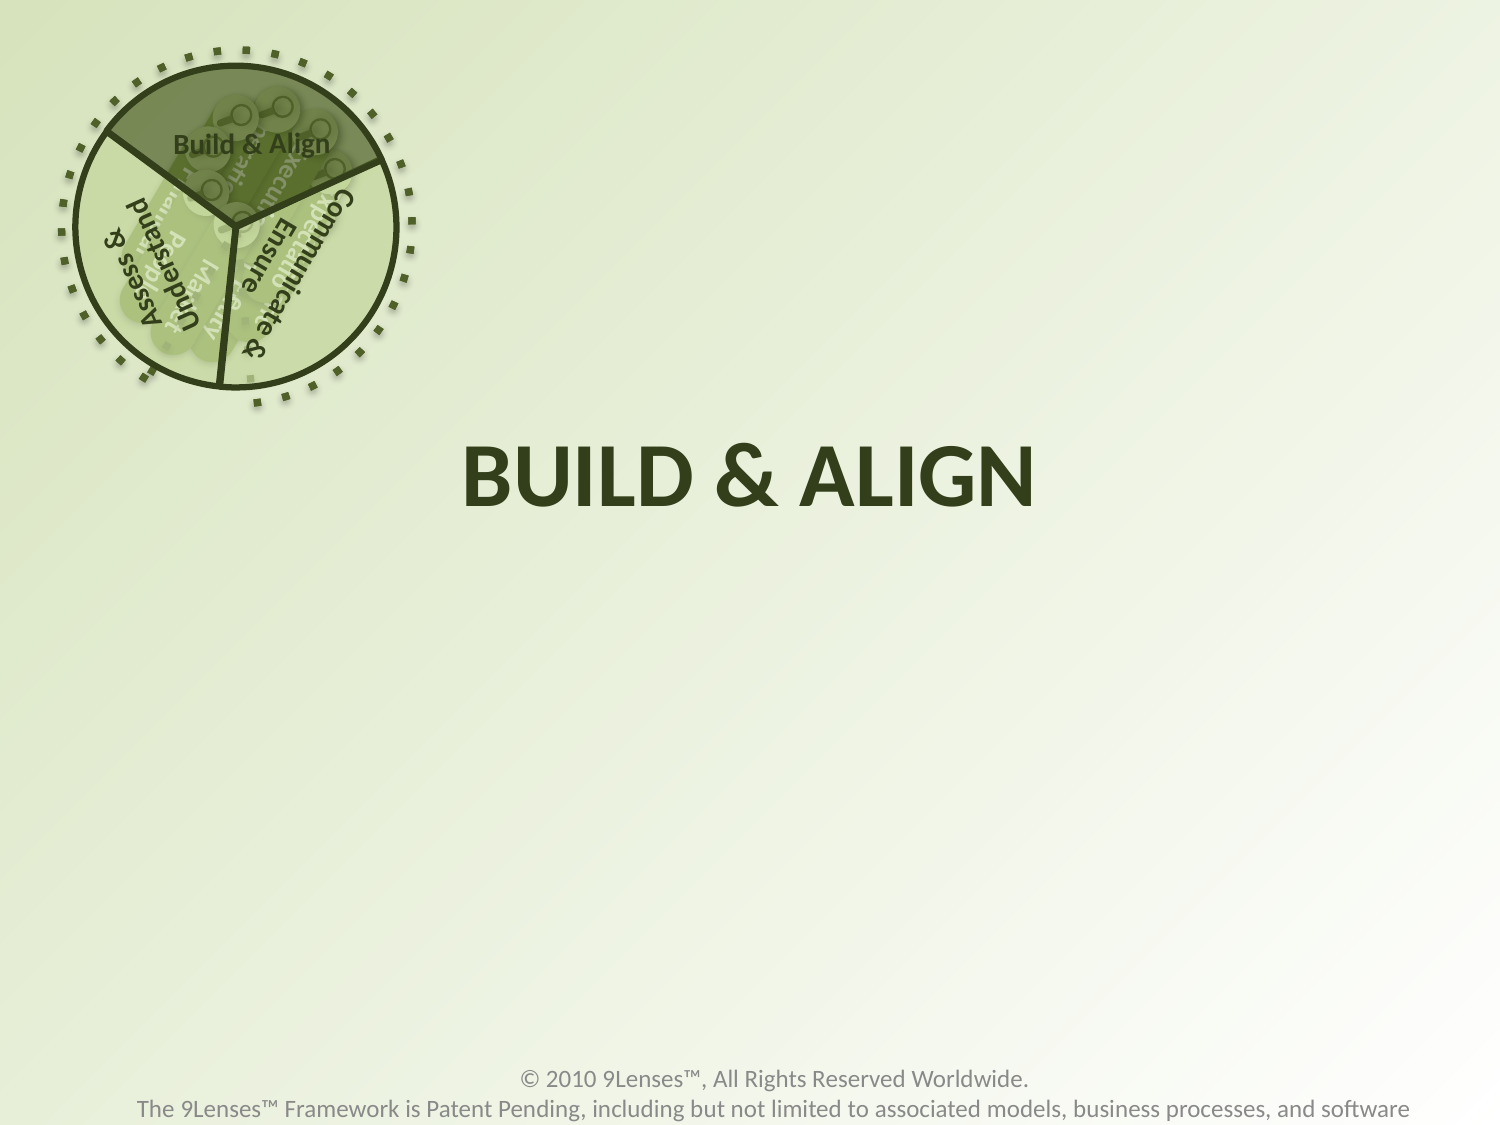

Communicate & Ensure

Governance

Expectation

Entity

Execution

Market

Operations

People

Strategy

Financial

Build & Align
Assess & Understand
# BUILD & ALIGN